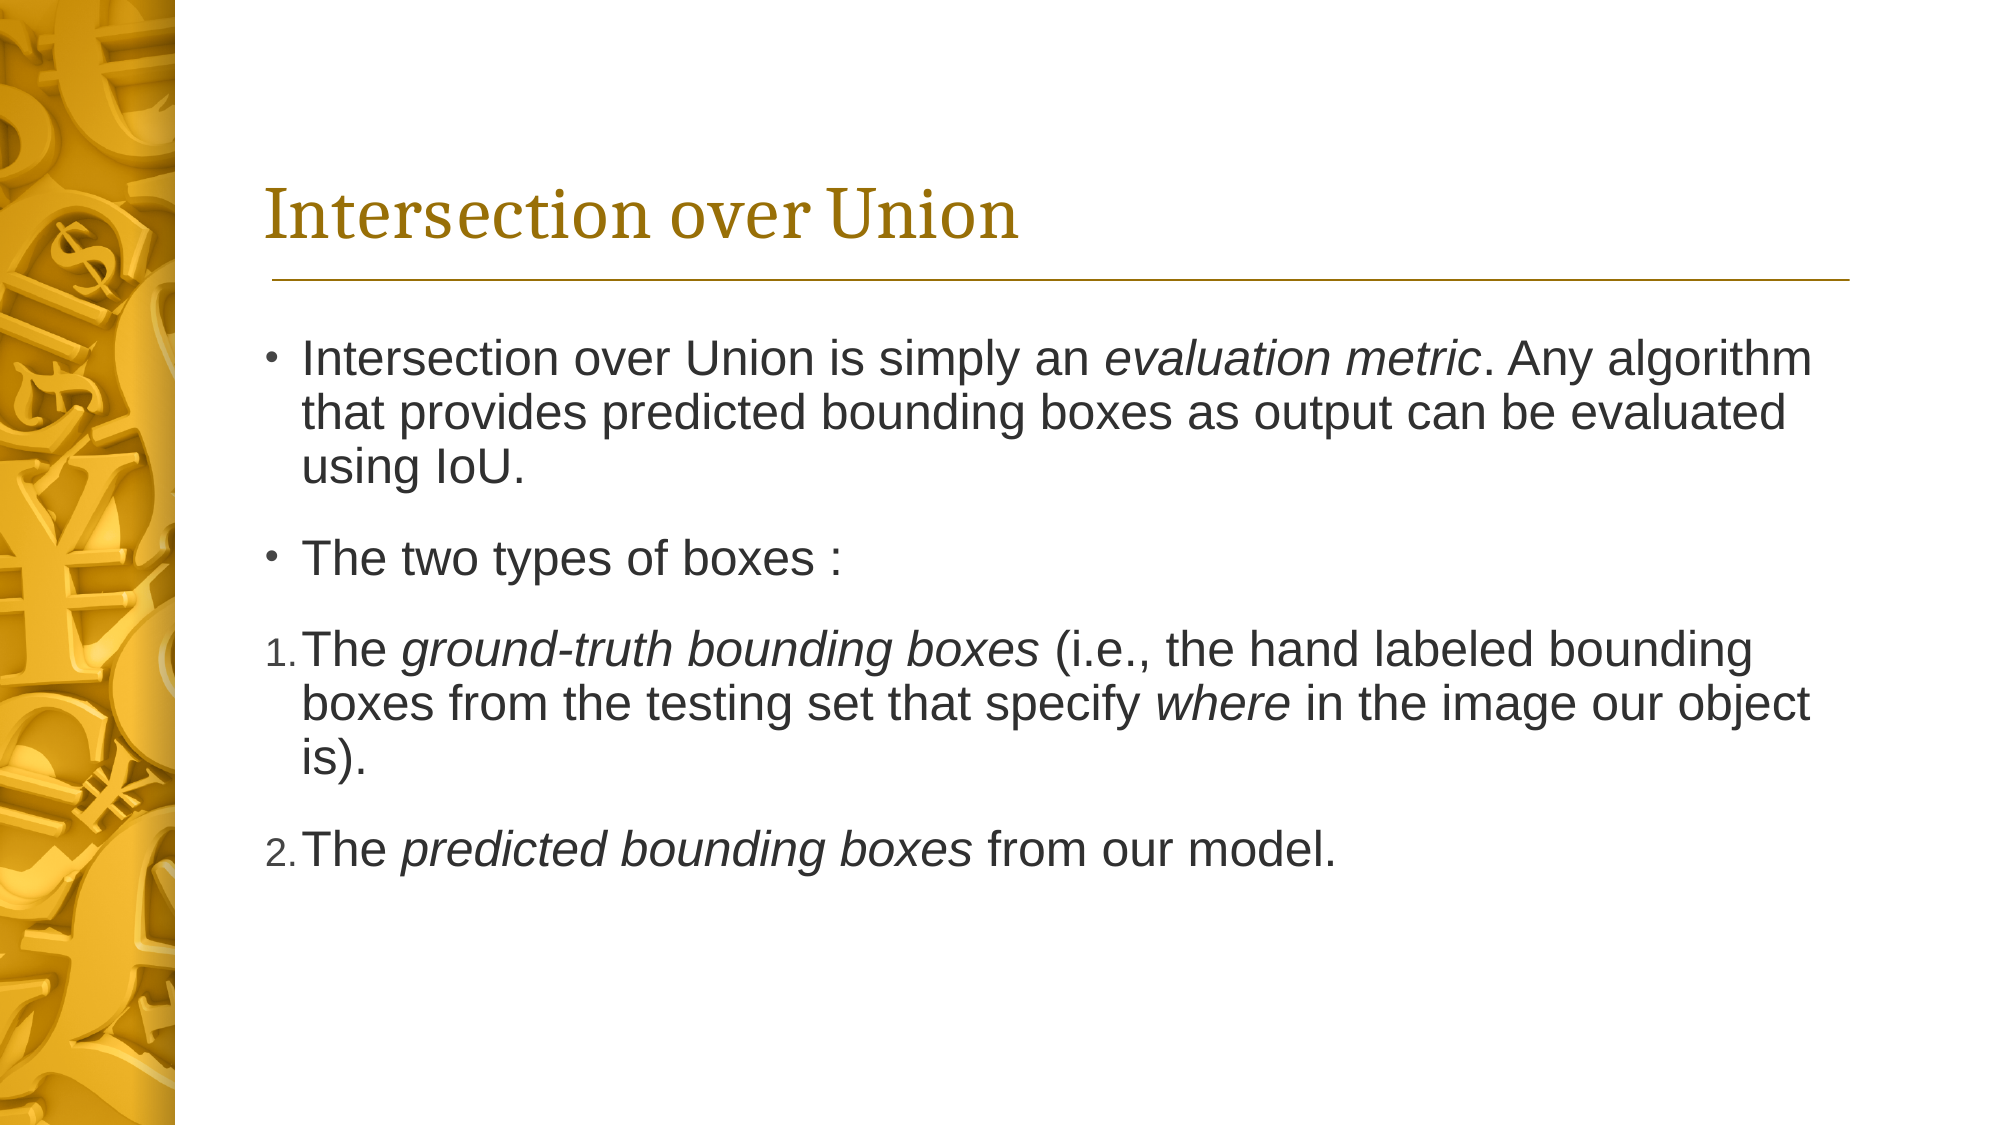

# Intersection over Union
Intersection over Union is simply an evaluation metric. Any algorithm that provides predicted bounding boxes as output can be evaluated using IoU.
The two types of boxes :
The ground-truth bounding boxes (i.e., the hand labeled bounding boxes from the testing set that specify where in the image our object is).
The predicted bounding boxes from our model.